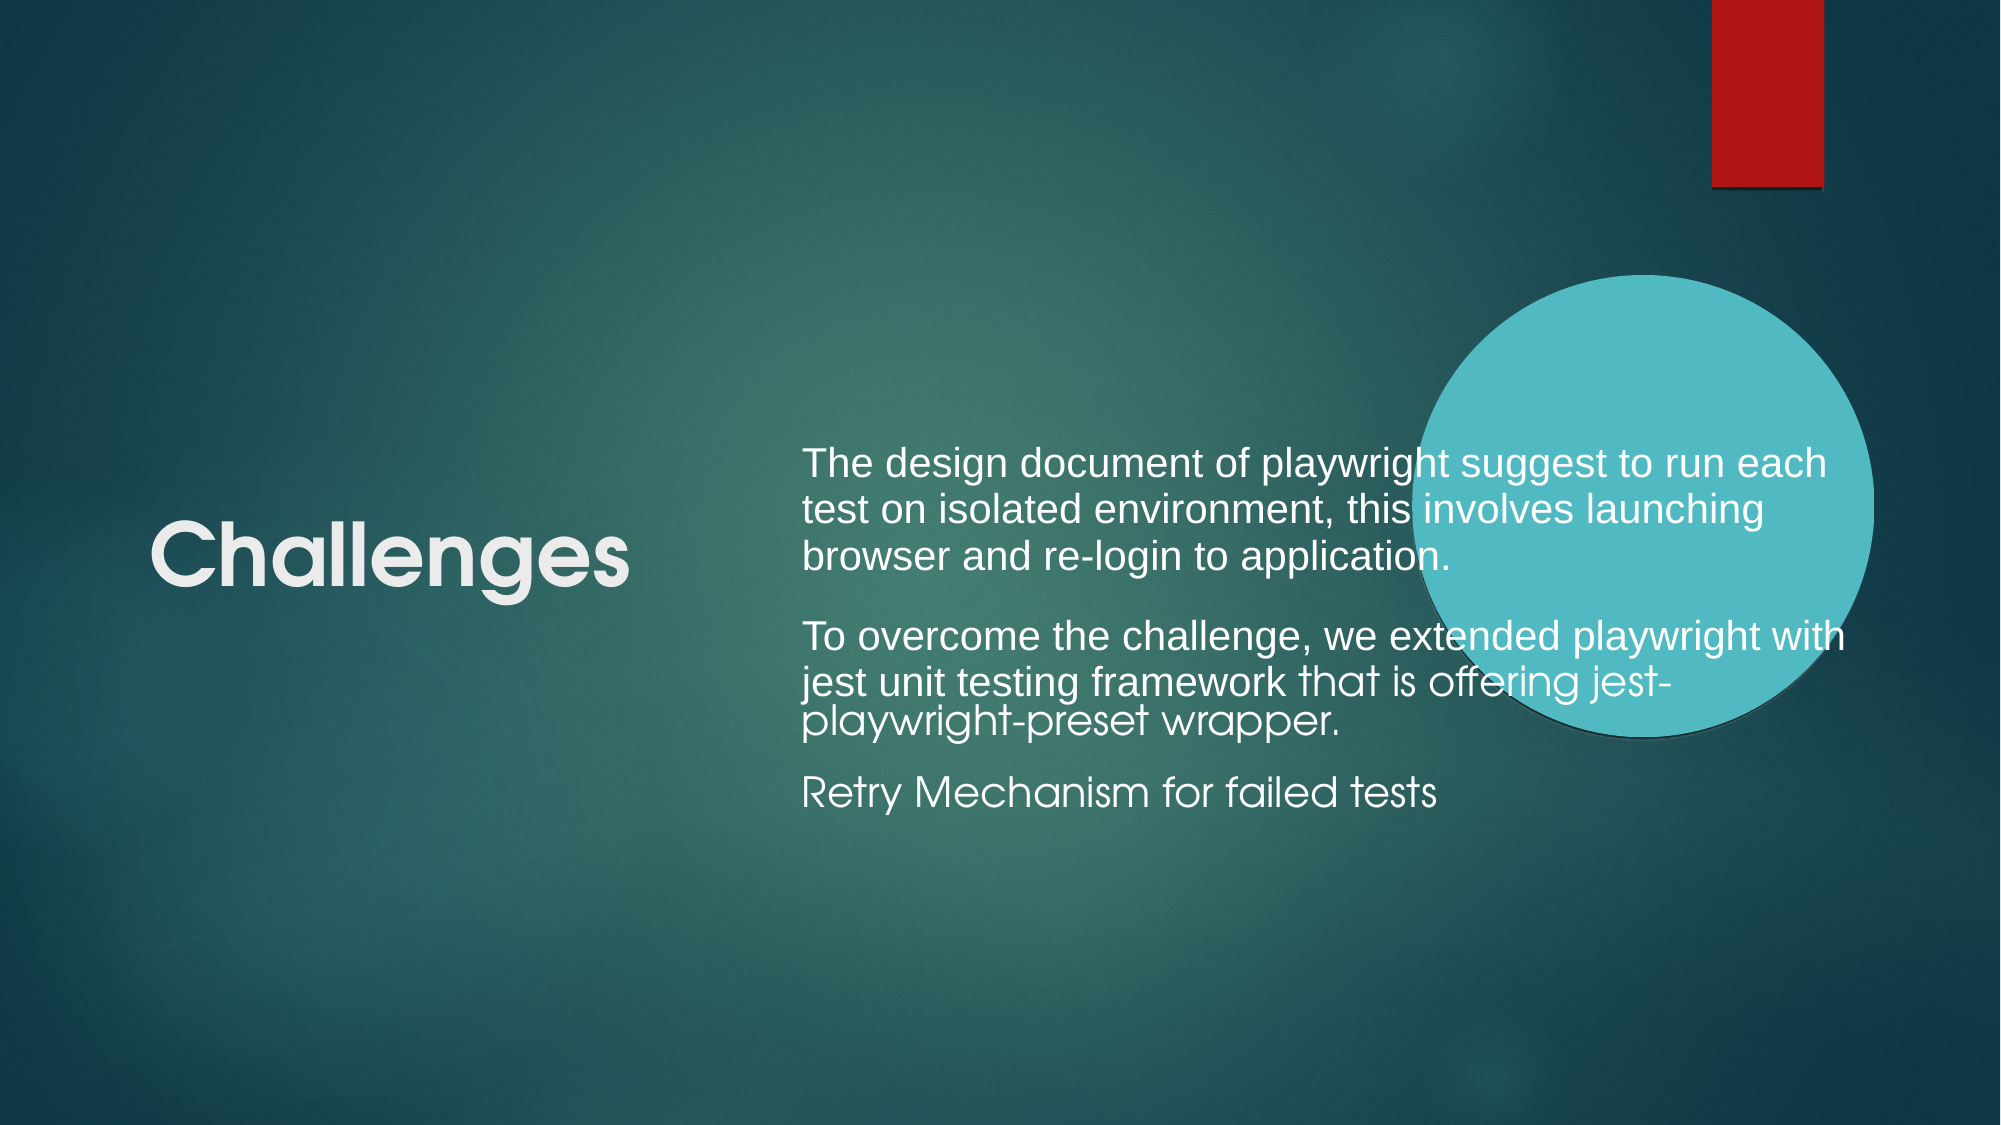

Challenges

The design document of playwright suggest to run each test on isolated environment, this involves launching browser and re-login to application.
To overcome the challenge, we extended playwright with jest unit testing framework that is offering jest-playwright-preset wrapper.
Retry Mechanism for failed tests